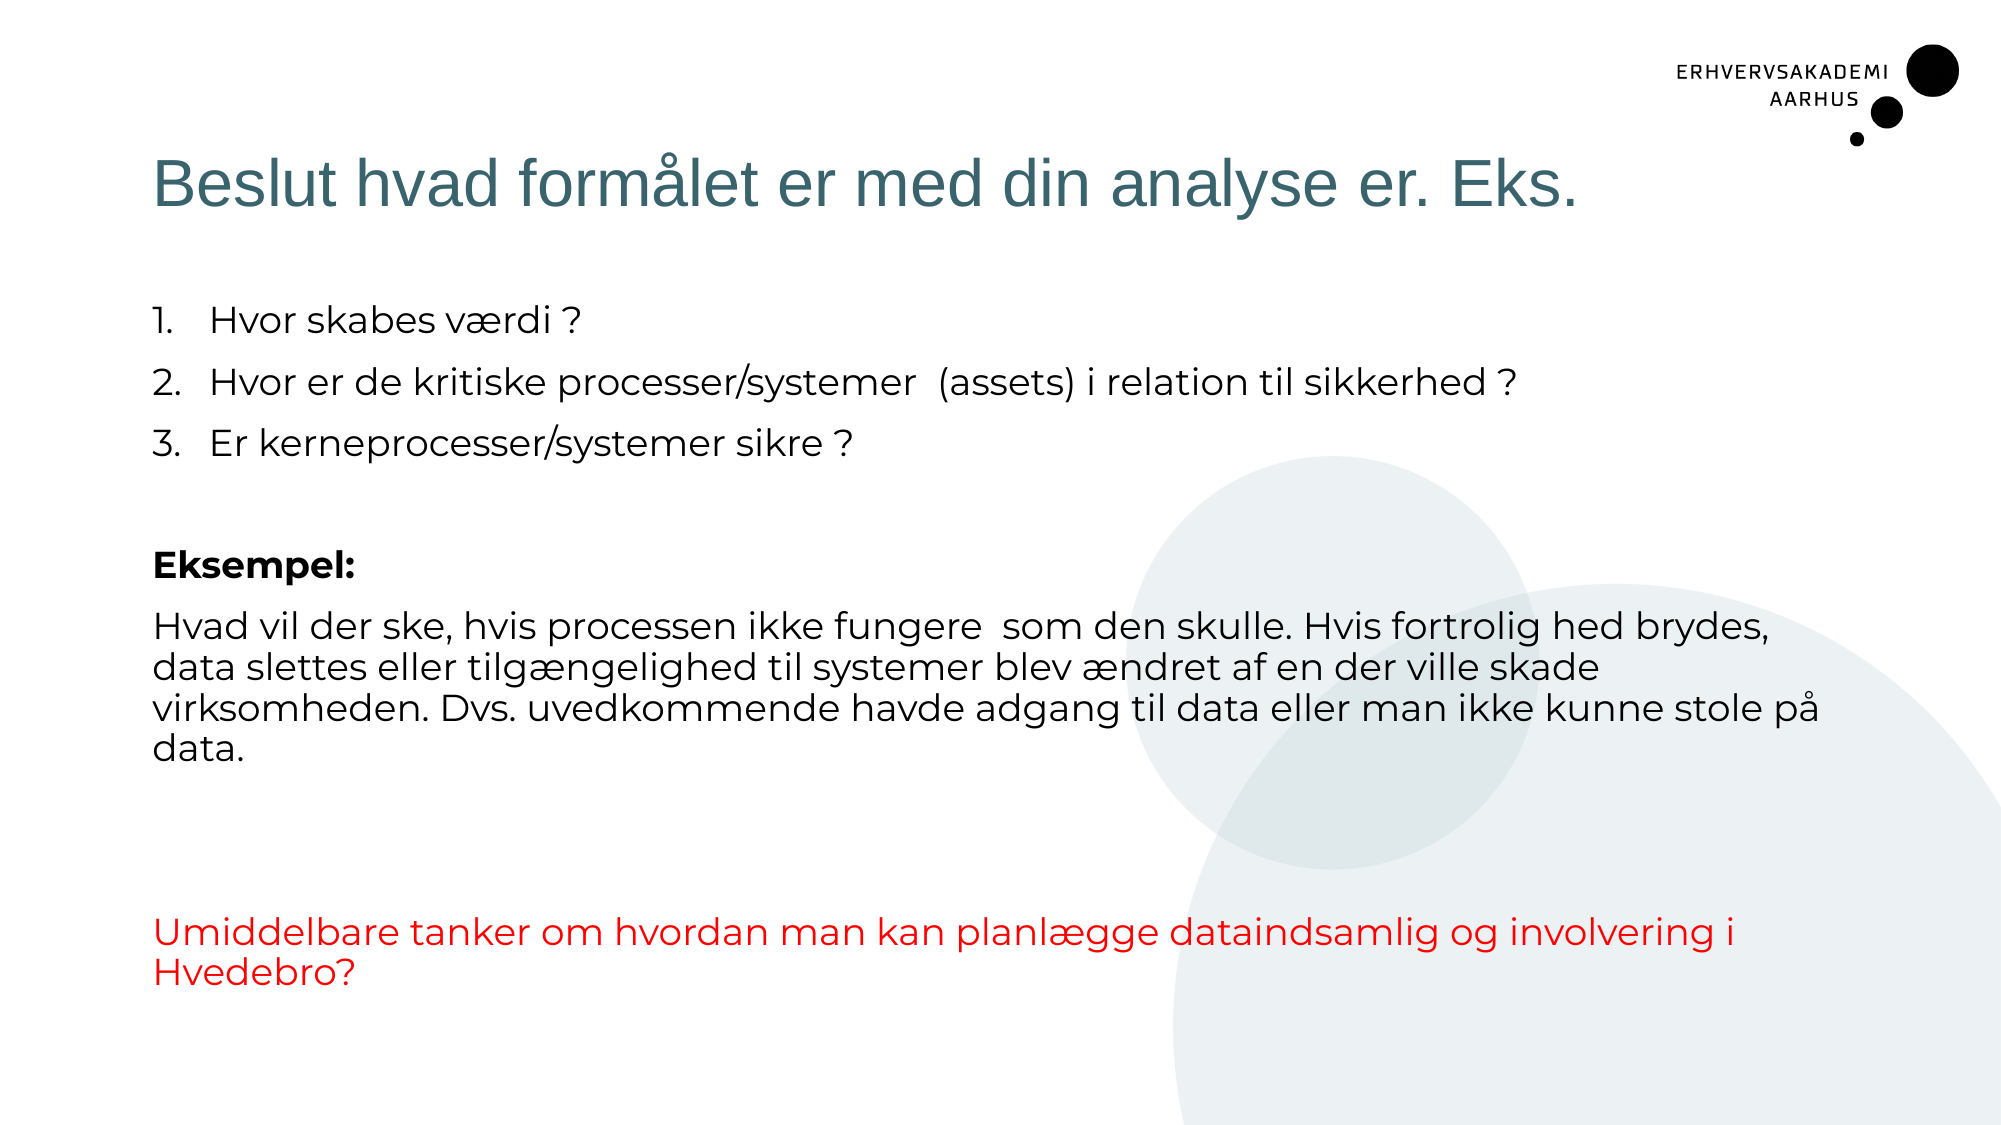

# Beslut hvad formålet er med din analyse er. Eks.
Hvor skabes værdi ?
Hvor er de kritiske processer/systemer  (assets) i relation til sikkerhed ?
Er kerneprocesser/systemer sikre ?

Eksempel:
Hvad vil der ske, hvis processen ikke fungere  som den skulle. Hvis fortrolig hed brydes, data slettes eller tilgængelighed til systemer blev ændret af en der ville skade virksomheden. Dvs. uvedkommende havde adgang til data eller man ikke kunne stole på data.

Umiddelbare tanker om hvordan man kan planlægge dataindsamlig og involvering i Hvedebro?